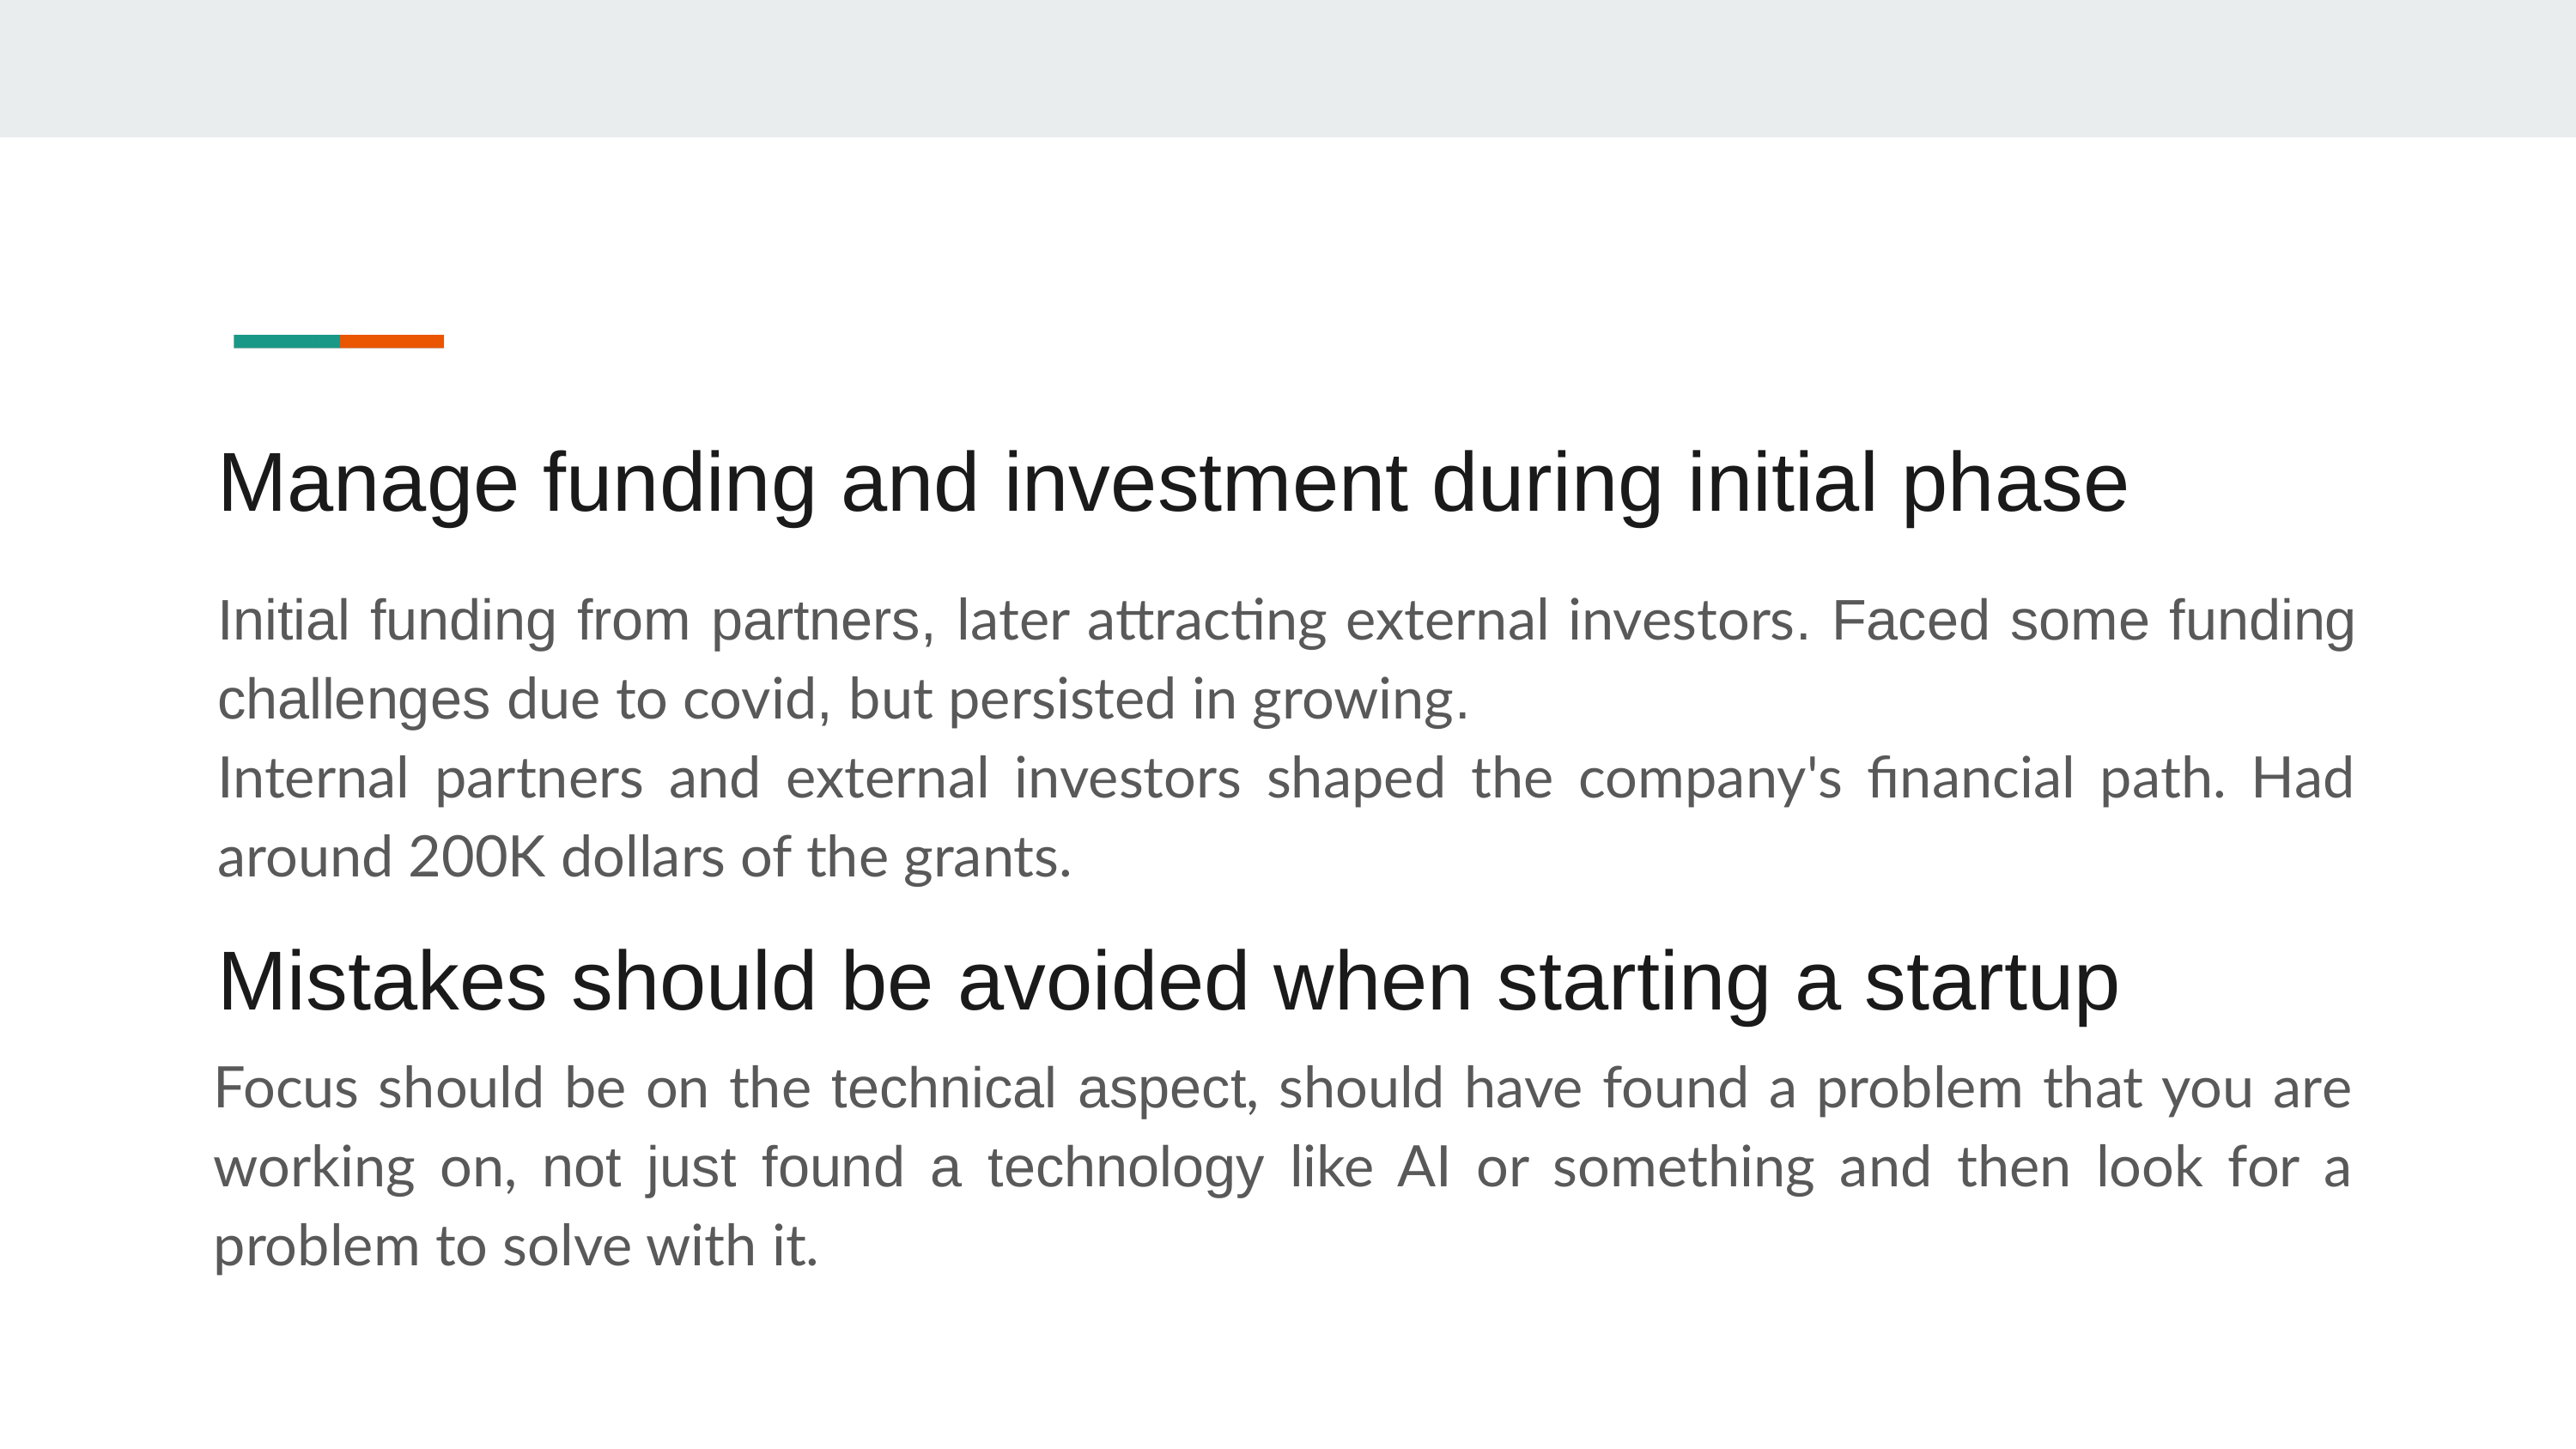

Manage funding and investment during initial phase
Initial funding from partners, later attracting external investors. Faced some funding challenges due to covid, but persisted in growing.
Internal partners and external investors shaped the company's financial path. Had around 200K dollars of the grants.
Mistakes should be avoided when starting a startup
Focus should be on the technical aspect, should have found a problem that you are working on, not just found a technology like AI or something and then look for a problem to solve with it.